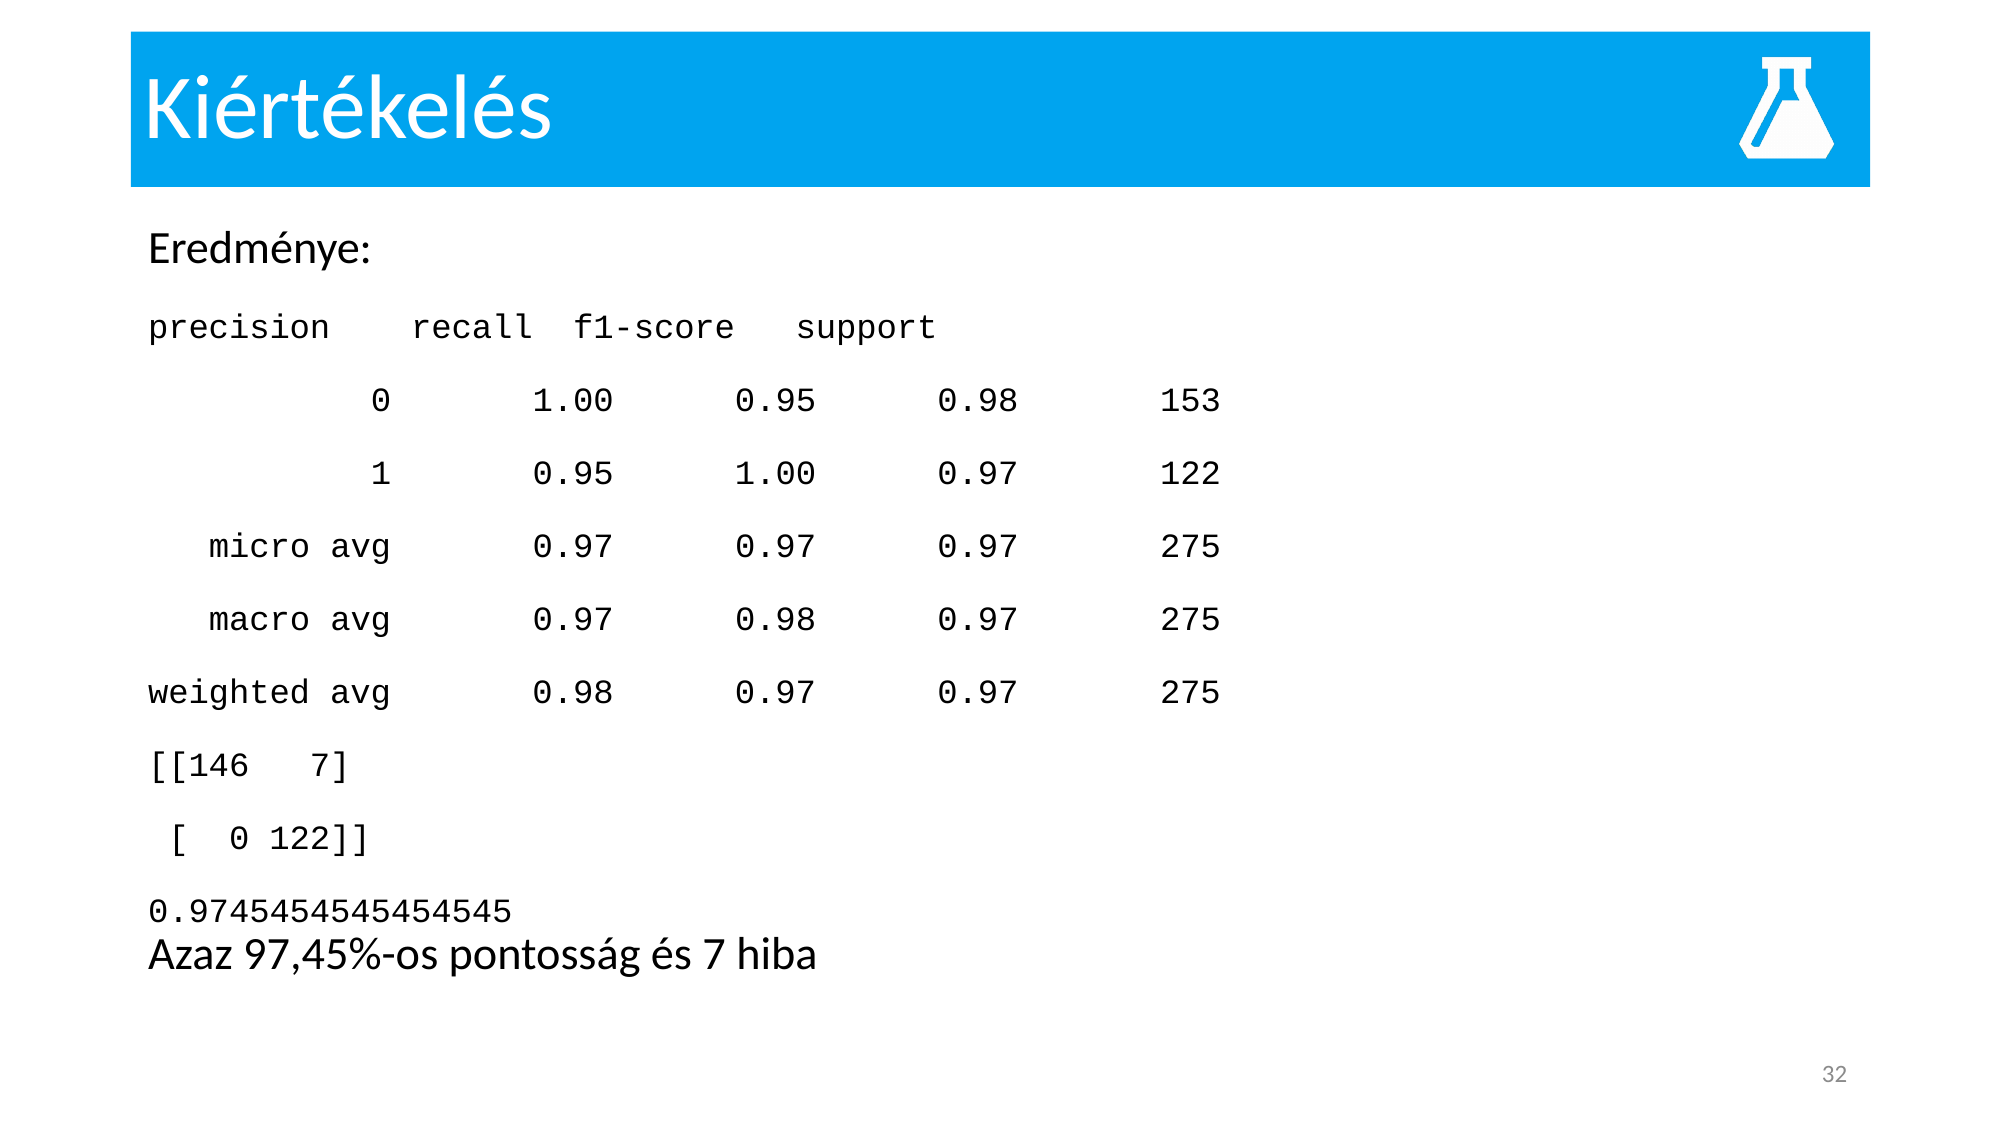

# Kiértékelés
Eredménye:

precision    recall  f1-score   support

           0       1.00      0.95      0.98       153

           1       0.95      1.00      0.97       122

   micro avg       0.97      0.97      0.97       275

   macro avg       0.97      0.98      0.97       275

weighted avg       0.98      0.97      0.97       275

[[146   7]

 [  0 122]]

0.9745454545454545
Azaz 97,45%-os pontosság és 7 hiba
32